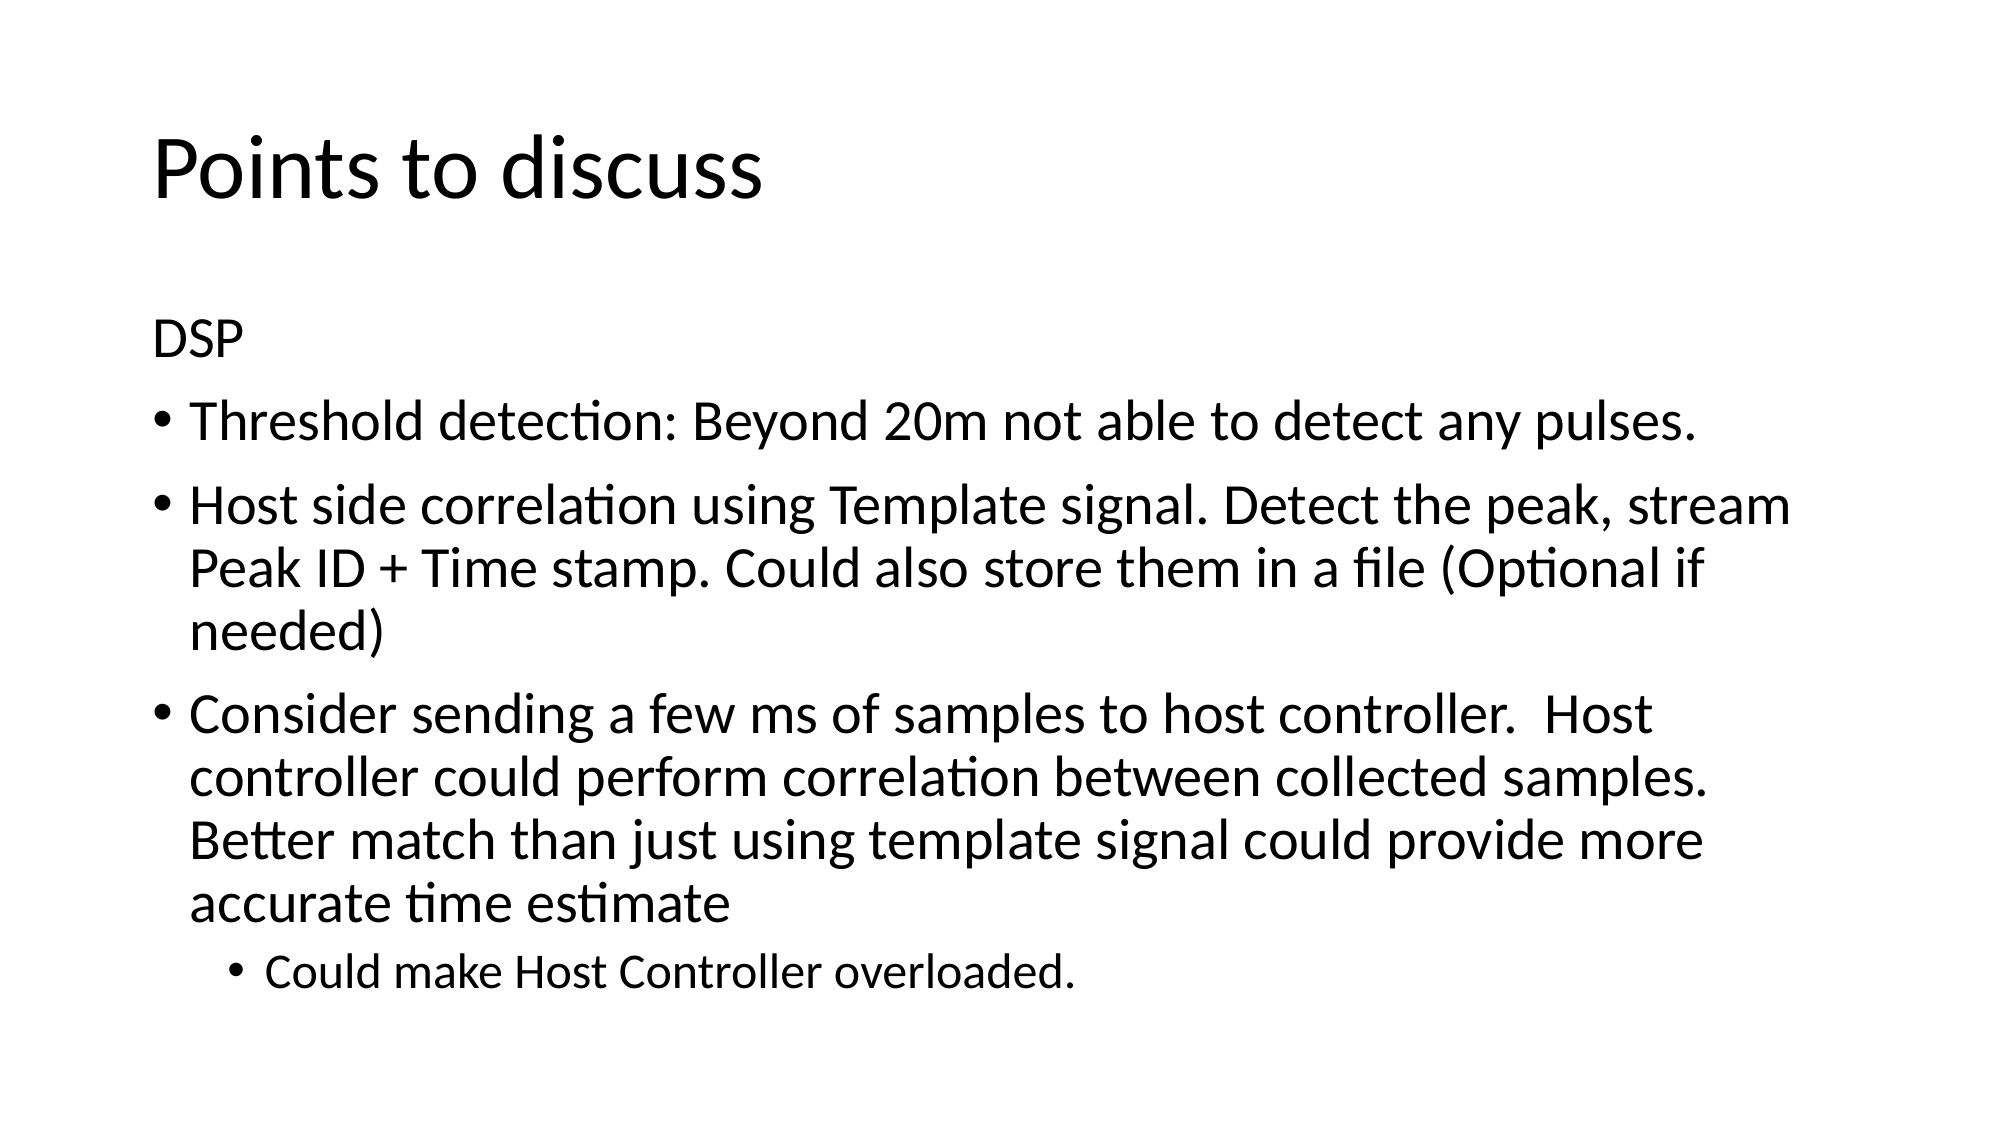

# Points to discuss
DSP
Threshold detection: Beyond 20m not able to detect any pulses.
Host side correlation using Template signal. Detect the peak, stream Peak ID + Time stamp. Could also store them in a file (Optional if needed)
Consider sending a few ms of samples to host controller.  Host controller could perform correlation between collected samples. Better match than just using template signal could provide more accurate time estimate
Could make Host Controller overloaded.